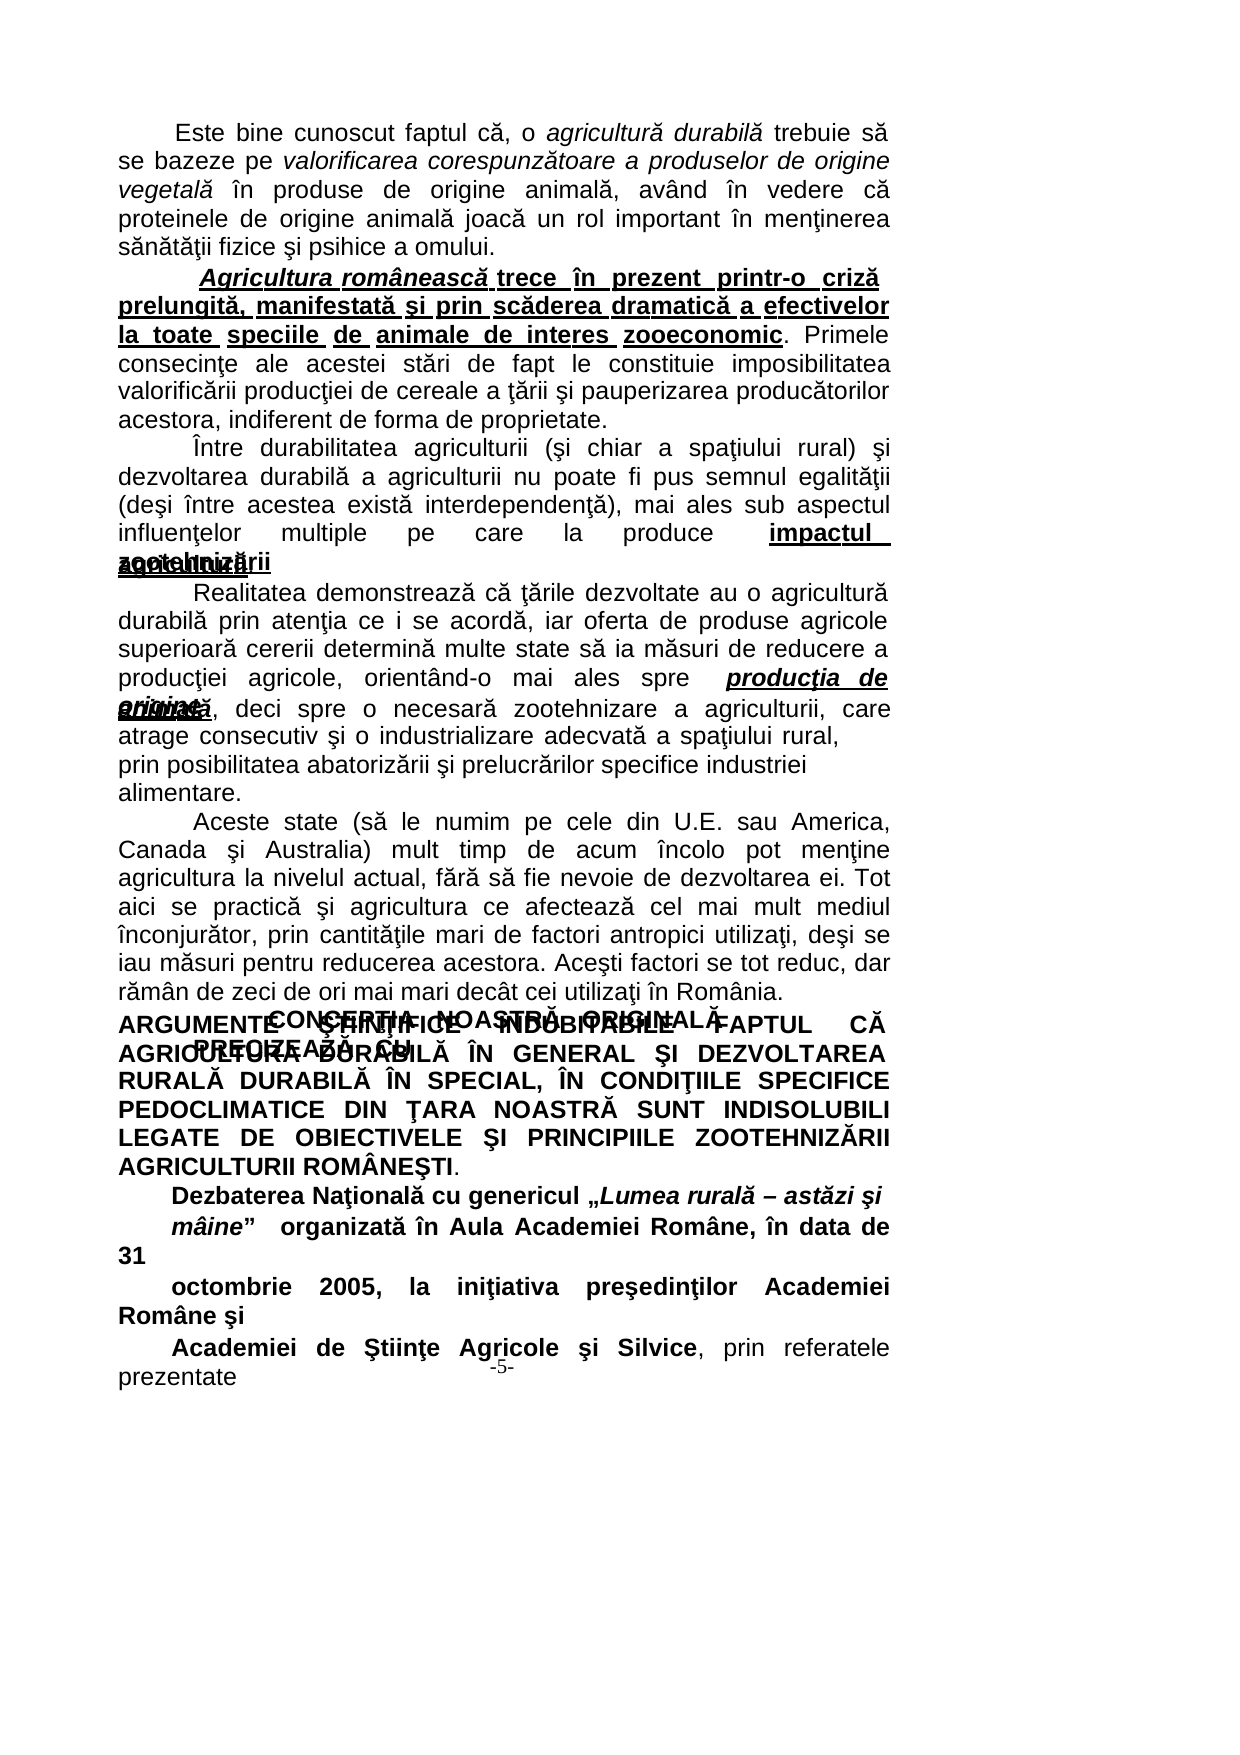

Este bine cunoscut faptul că, o agricultură durabilă trebuie să
se bazeze pe valorificarea corespunzătoare a produselor de origine vegetală  în  produse  de  origine  animală,  având  în  vedere  că proteinele de origine animală joacă un rol important în menţinerea sănătăţii fizice şi psihice a omului.
Agricultura românească trece  în  prezent  printr-o  criză

prelungită, manifestată şi prin scăderea dramatică a efectivelor

la  toate speciile de animale  de  interes zooeconomic.  Primele
consecinţe  ale  acestei  stări  de  fapt  le  constituie  imposibilitatea
valorificării producţiei de cereale a ţării şi pauperizarea producătorilor
acestora, indiferent de forma de proprietate.
Între durabilitatea agriculturii (şi chiar a spaţiului rural) şi dezvoltarea durabilă a agriculturii nu poate fi pus semnul egalităţii (deşi între acestea există interdependenţă), mai ales sub aspectul influenţelor  multiple  pe  care  la  produce   impactul  zootehnizării

agriculturii.
Realitatea demonstrează că ţările dezvoltate au o agricultură durabilă prin atenţia ce i se acordă, iar oferta de produse agricole superioară cererii determină multe state să ia măsuri de reducere a producţiei agricole, orientând-o mai ales spre  producţia de origine

animală,  deci  spre  o  necesară  zootehnizare  a  agriculturii,  care
atrage consecutiv şi o industrializare adecvată a spaţiului rural, prin posibilitatea abatorizării şi prelucrărilor specifice industriei alimentare.
Aceste state (să  le  numim  pe  cele  din  U.E.  sau  America, Canada  şi  Australia)  mult  timp  de  acum  încolo  pot  menţine agricultura la nivelul actual, fără să fie nevoie de dezvoltarea ei. Tot aici se practică şi agricultura ce afectează cel mai mult mediul înconjurător, prin cantităţile mari de factori antropici utilizaţi, deşi se iau măsuri pentru reducerea acestora. Aceşti factori se tot reduc, dar rămân de zeci de ori mai mari decât cei utilizaţi în România.
CONCEPŢIA   NOASTRĂ  ORIGINALĂ   PRECIZEAZĂ   CU
ARGUMENTE     ŞTIINŢIFICE
INDUBITABILE     FAPTUL
CĂ
AGRICULTURA  DURABILĂ  ÎN  GENERAL  ŞI  DEZVOLTAREA
RURALĂ DURABILĂ ÎN SPECIAL, ÎN CONDIŢIILE SPECIFICE PEDOCLIMATICE DIN ŢARA NOASTRĂ SUNT INDISOLUBILI LEGATE DE OBIECTIVELE ŞI PRINCIPIILE ZOOTEHNIZĂRII AGRICULTURII ROMÂNEŞTI.
Dezbaterea Naţională cu genericul „Lumea rurală – astăzi şi
mâine”   organizată în Aula Academiei Române, în data de 31
octombrie 2005, la iniţiativa preşedinţilor Academiei Române şi
Academiei de Ştiinţe Agricole şi Silvice, prin referatele prezentate
-5-